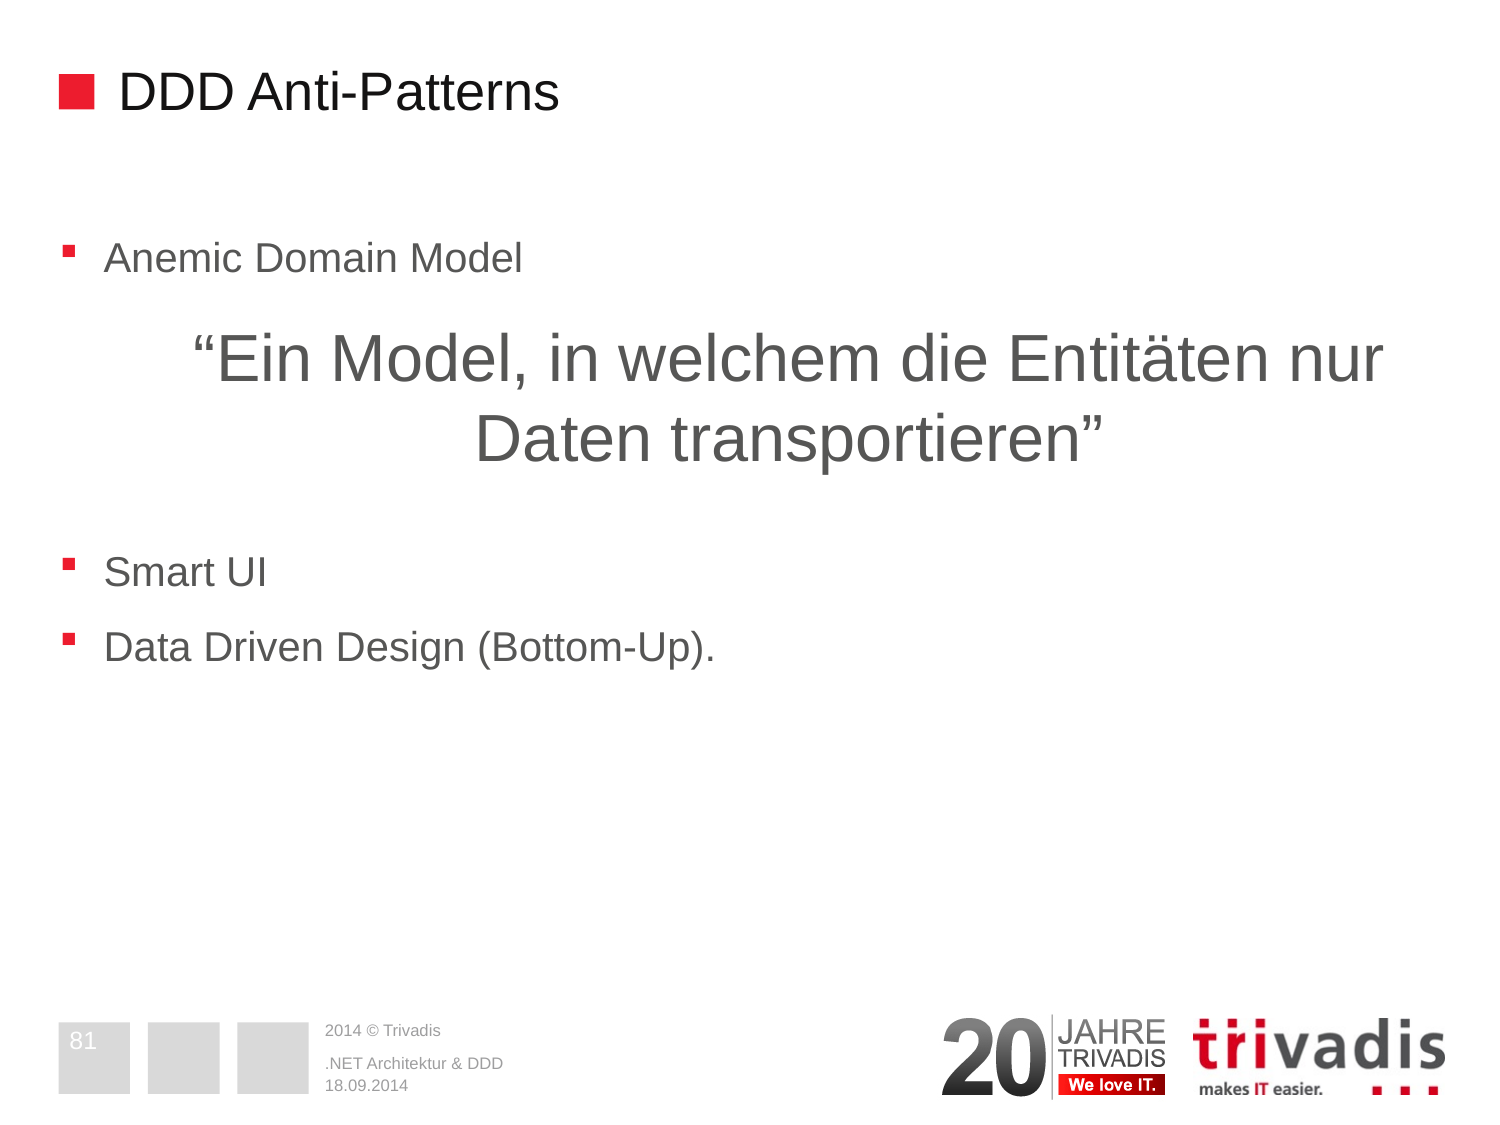

# DDD Anti-Patterns
Anemic Domain Model

Smart UI
Data Driven Design (Bottom-Up).

“Ein Model, in welchem die Entitäten nur Daten transportieren”
81
.NET Architektur & DDD
18.09.2014